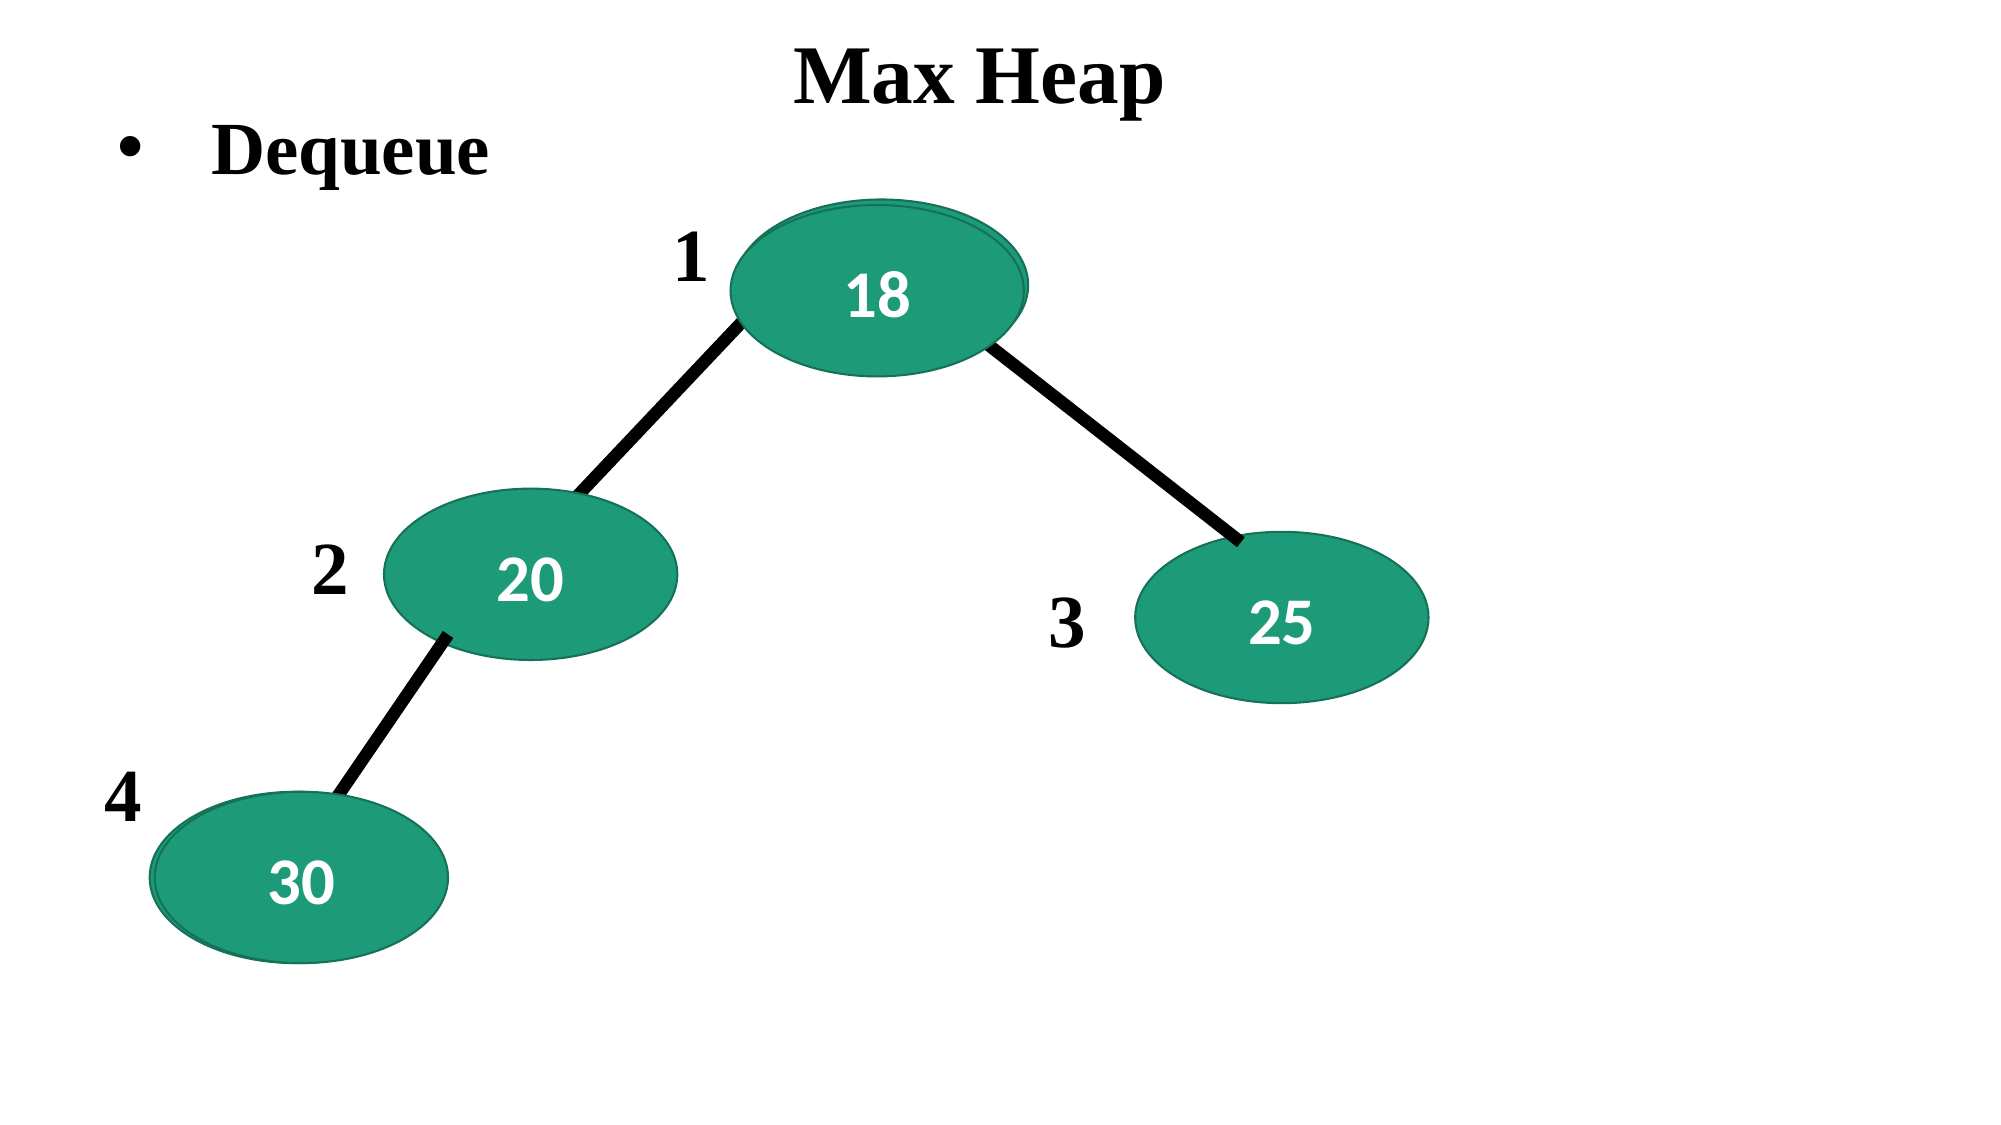

Max Heap
Dequeue
1
30
18
20

2
25
3
4
30
18